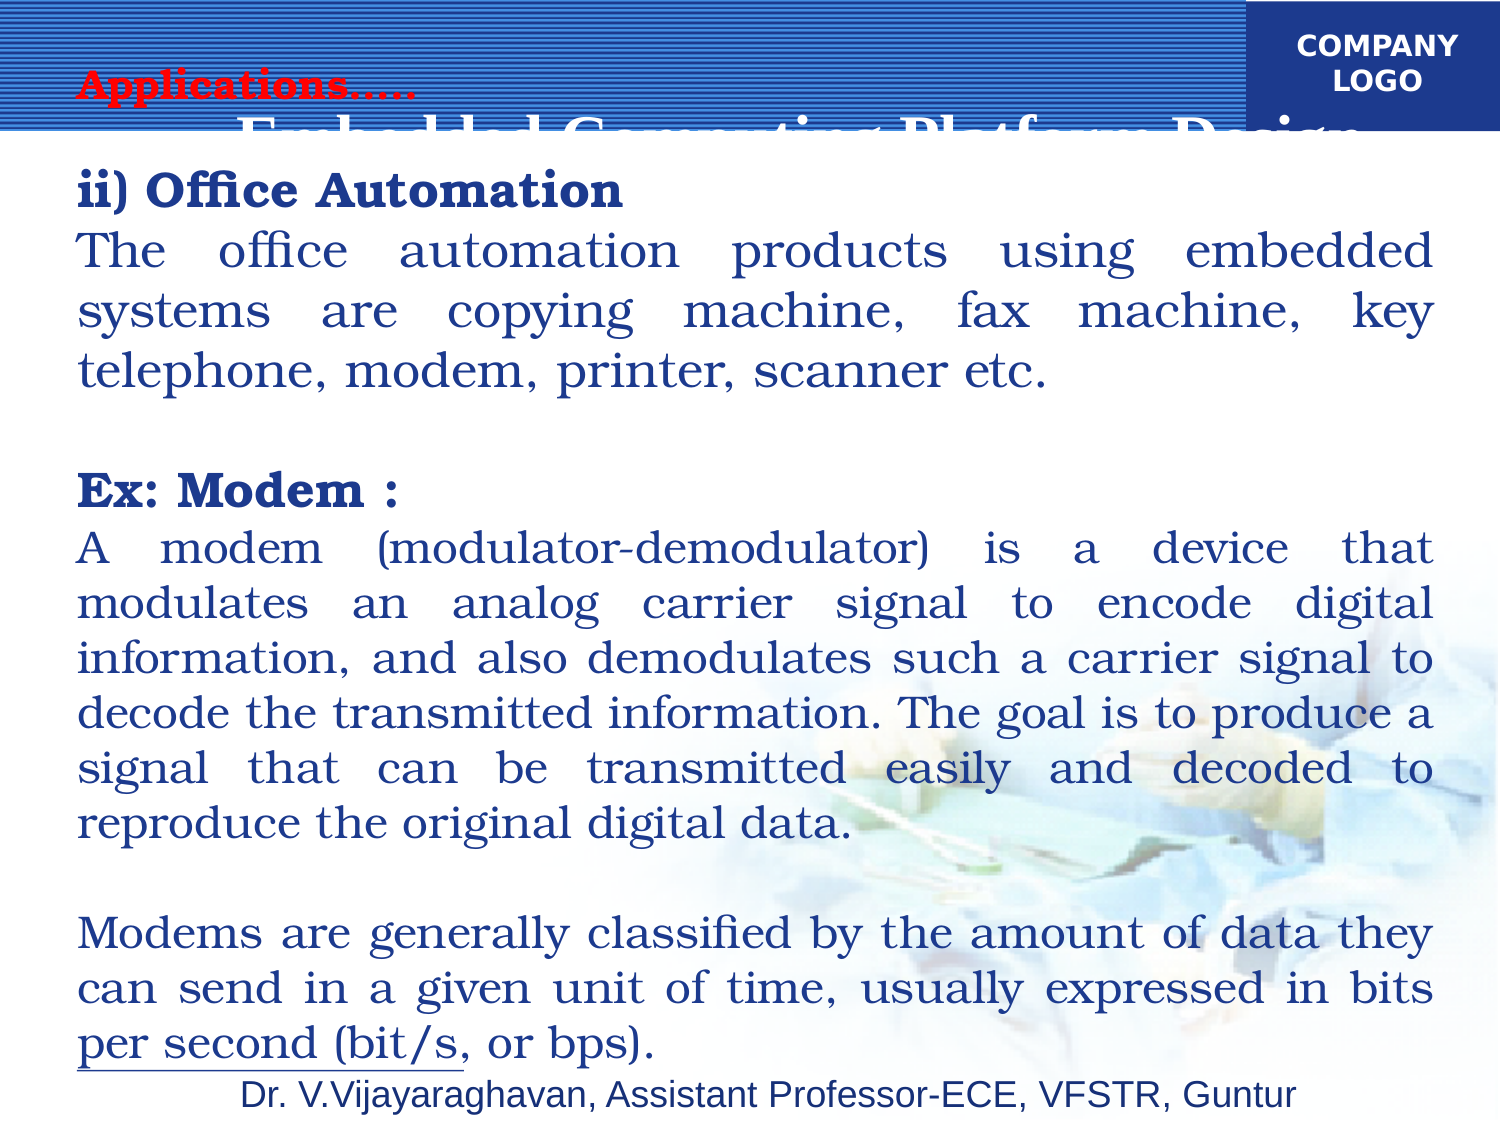

Embedded Computing Platform Design
Applications…..

ii) Office Automation
The office automation products using embedded systems are copying machine, fax machine, key telephone, modem, printer, scanner etc.

Ex: Modem :
A modem (modulator-demodulator) is a device that modulates an analog carrier signal to encode digital information, and also demodulates such a carrier signal to decode the transmitted information. The goal is to produce a signal that can be transmitted easily and decoded to reproduce the original digital data.

Modems are generally classified by the amount of data they can send in a given unit of time, usually expressed in bits per second (bit/s, or bps).

Dr. V.Vijayaraghavan, Assistant Professor-ECE, VFSTR, Guntur